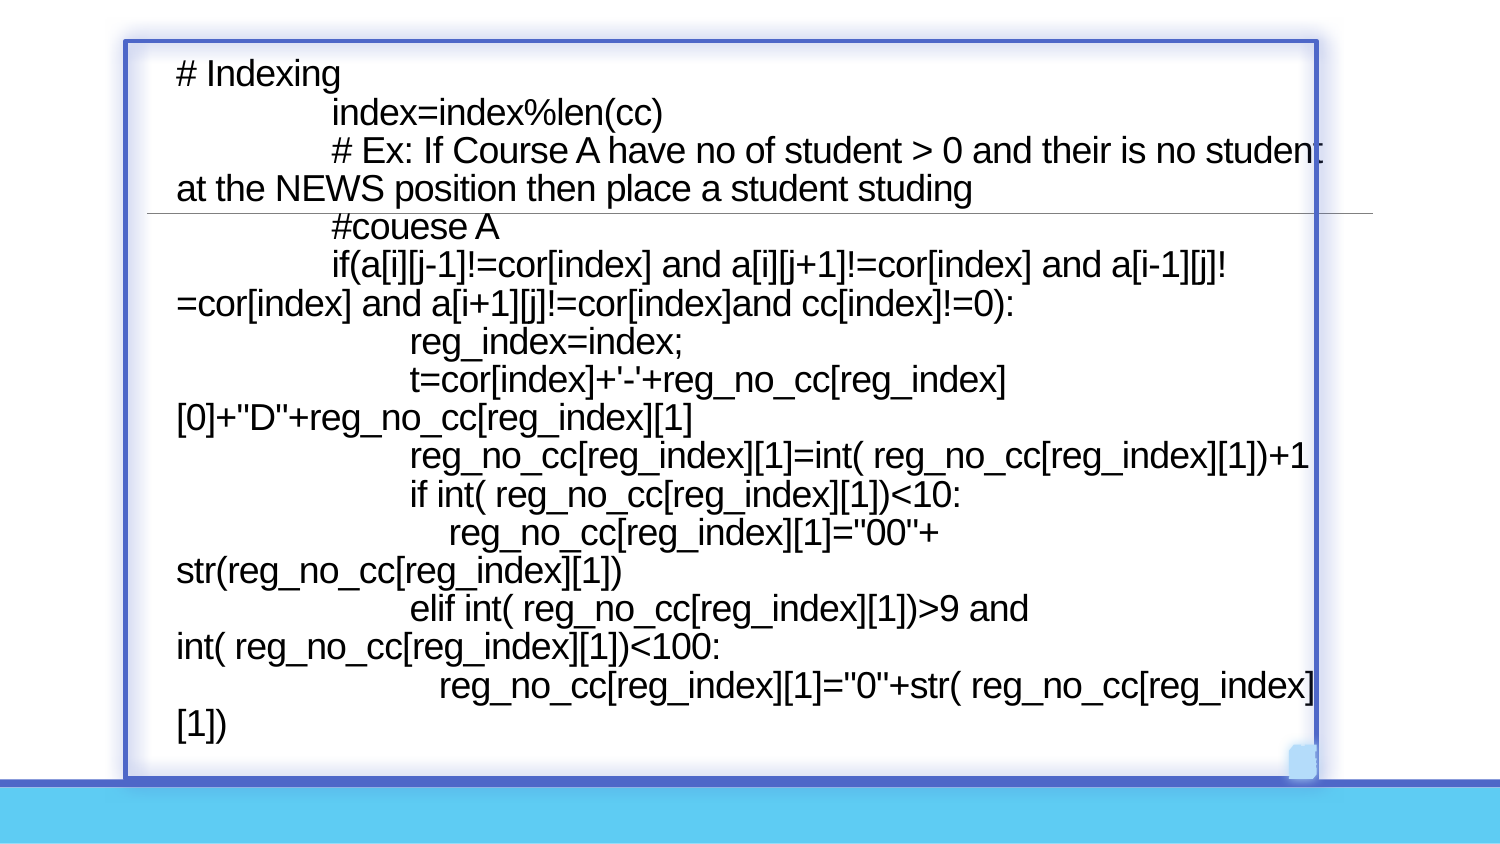

# # Indexing                 index=index%len(cc)                 # Ex: If Course A have no of student > 0 and their is no student at the NEWS position then place a student studing                 #couese A                 if(a[i][j-1]!=cor[index] and a[i][j+1]!=cor[index] and a[i-1][j]!=cor[index] and a[i+1][j]!=cor[index]and cc[index]!=0):                         reg_index=index;                         t=cor[index]+'-'+reg_no_cc[reg_index][0]+"D"+reg_no_cc[reg_index][1]                         reg_no_cc[reg_index][1]=int( reg_no_cc[reg_index][1])+1                         if int( reg_no_cc[reg_index][1])<10:                             reg_no_cc[reg_index][1]="00"+ str(reg_no_cc[reg_index][1])                         elif int( reg_no_cc[reg_index][1])>9 and int( reg_no_cc[reg_index][1])<100:                            reg_no_cc[reg_index][1]="0"+str( reg_no_cc[reg_index][1])